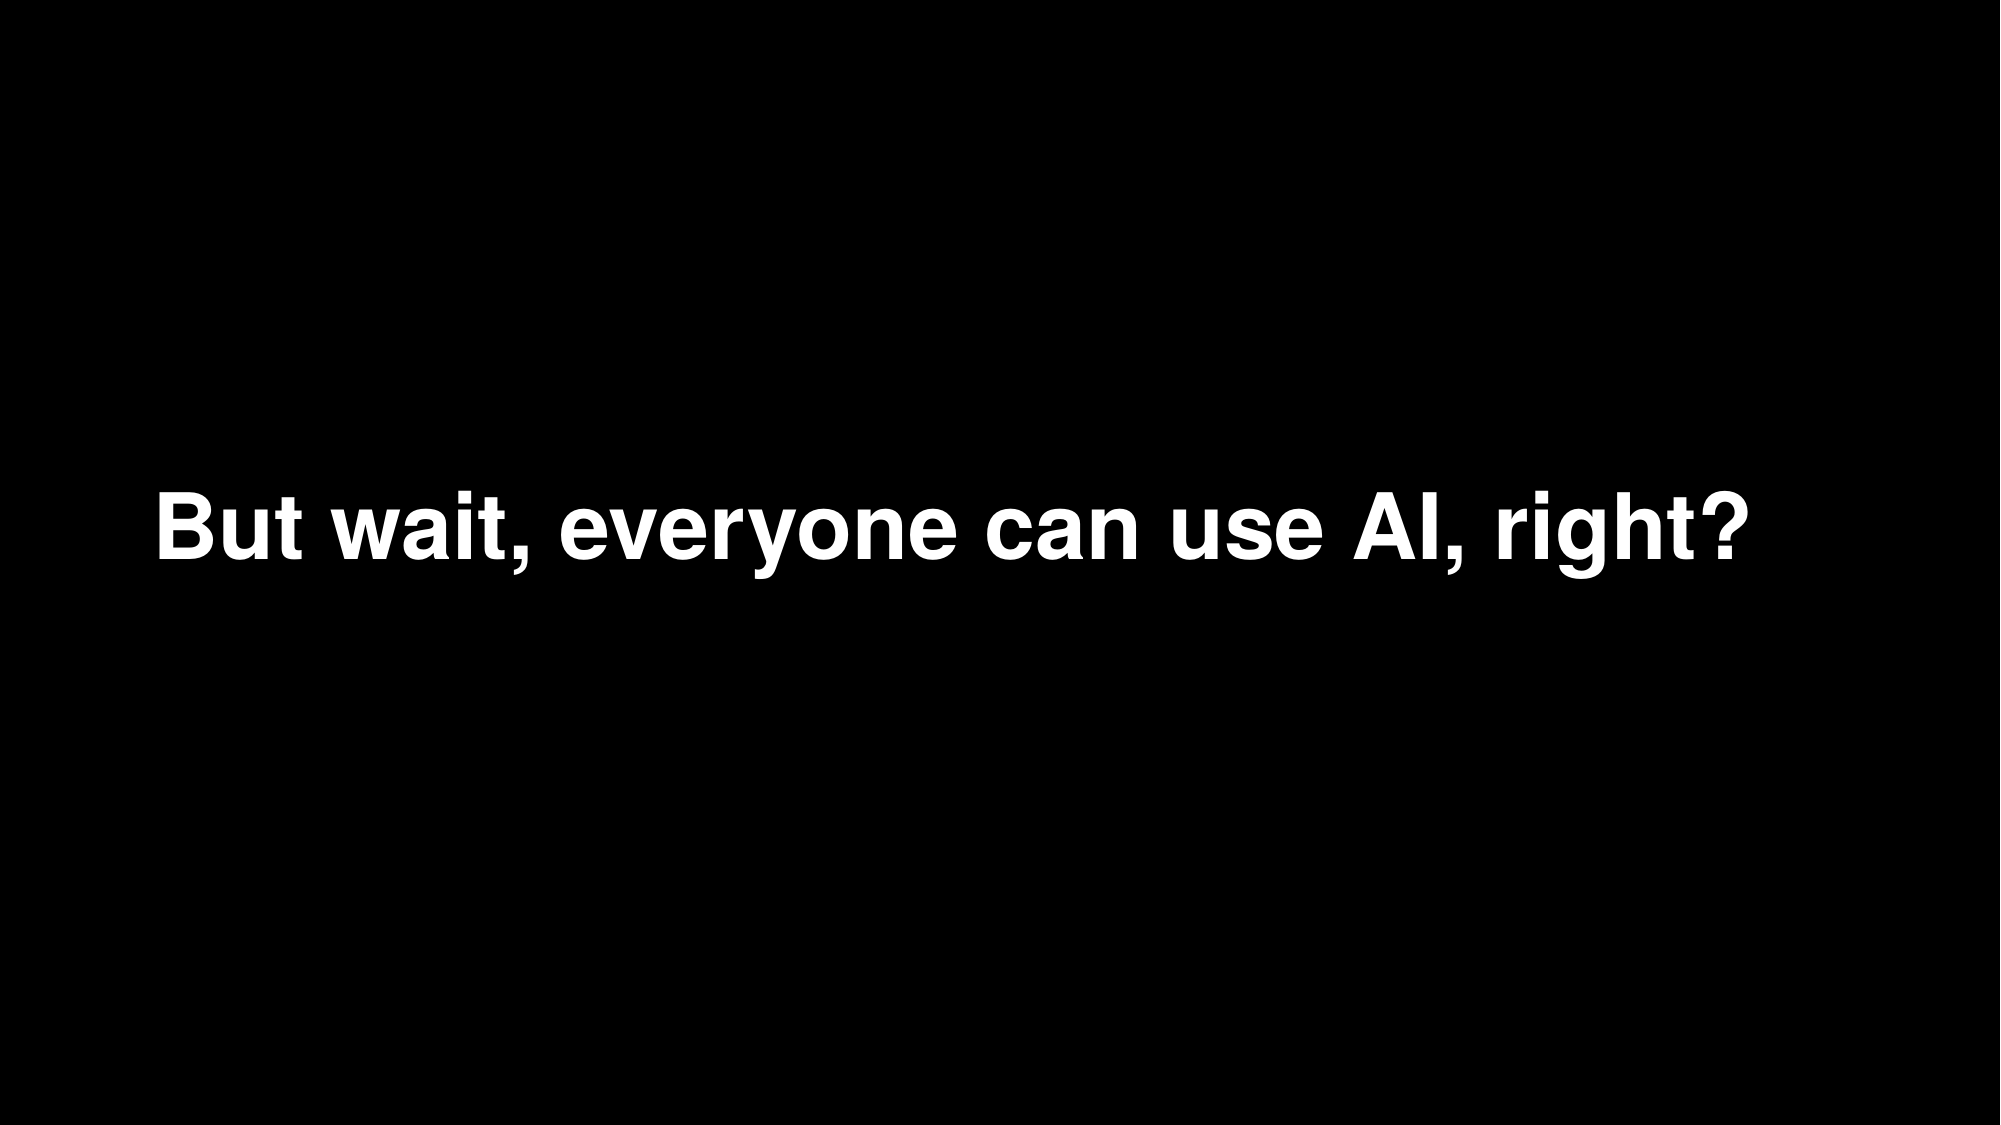

# But wait, everyone can use AI, right?